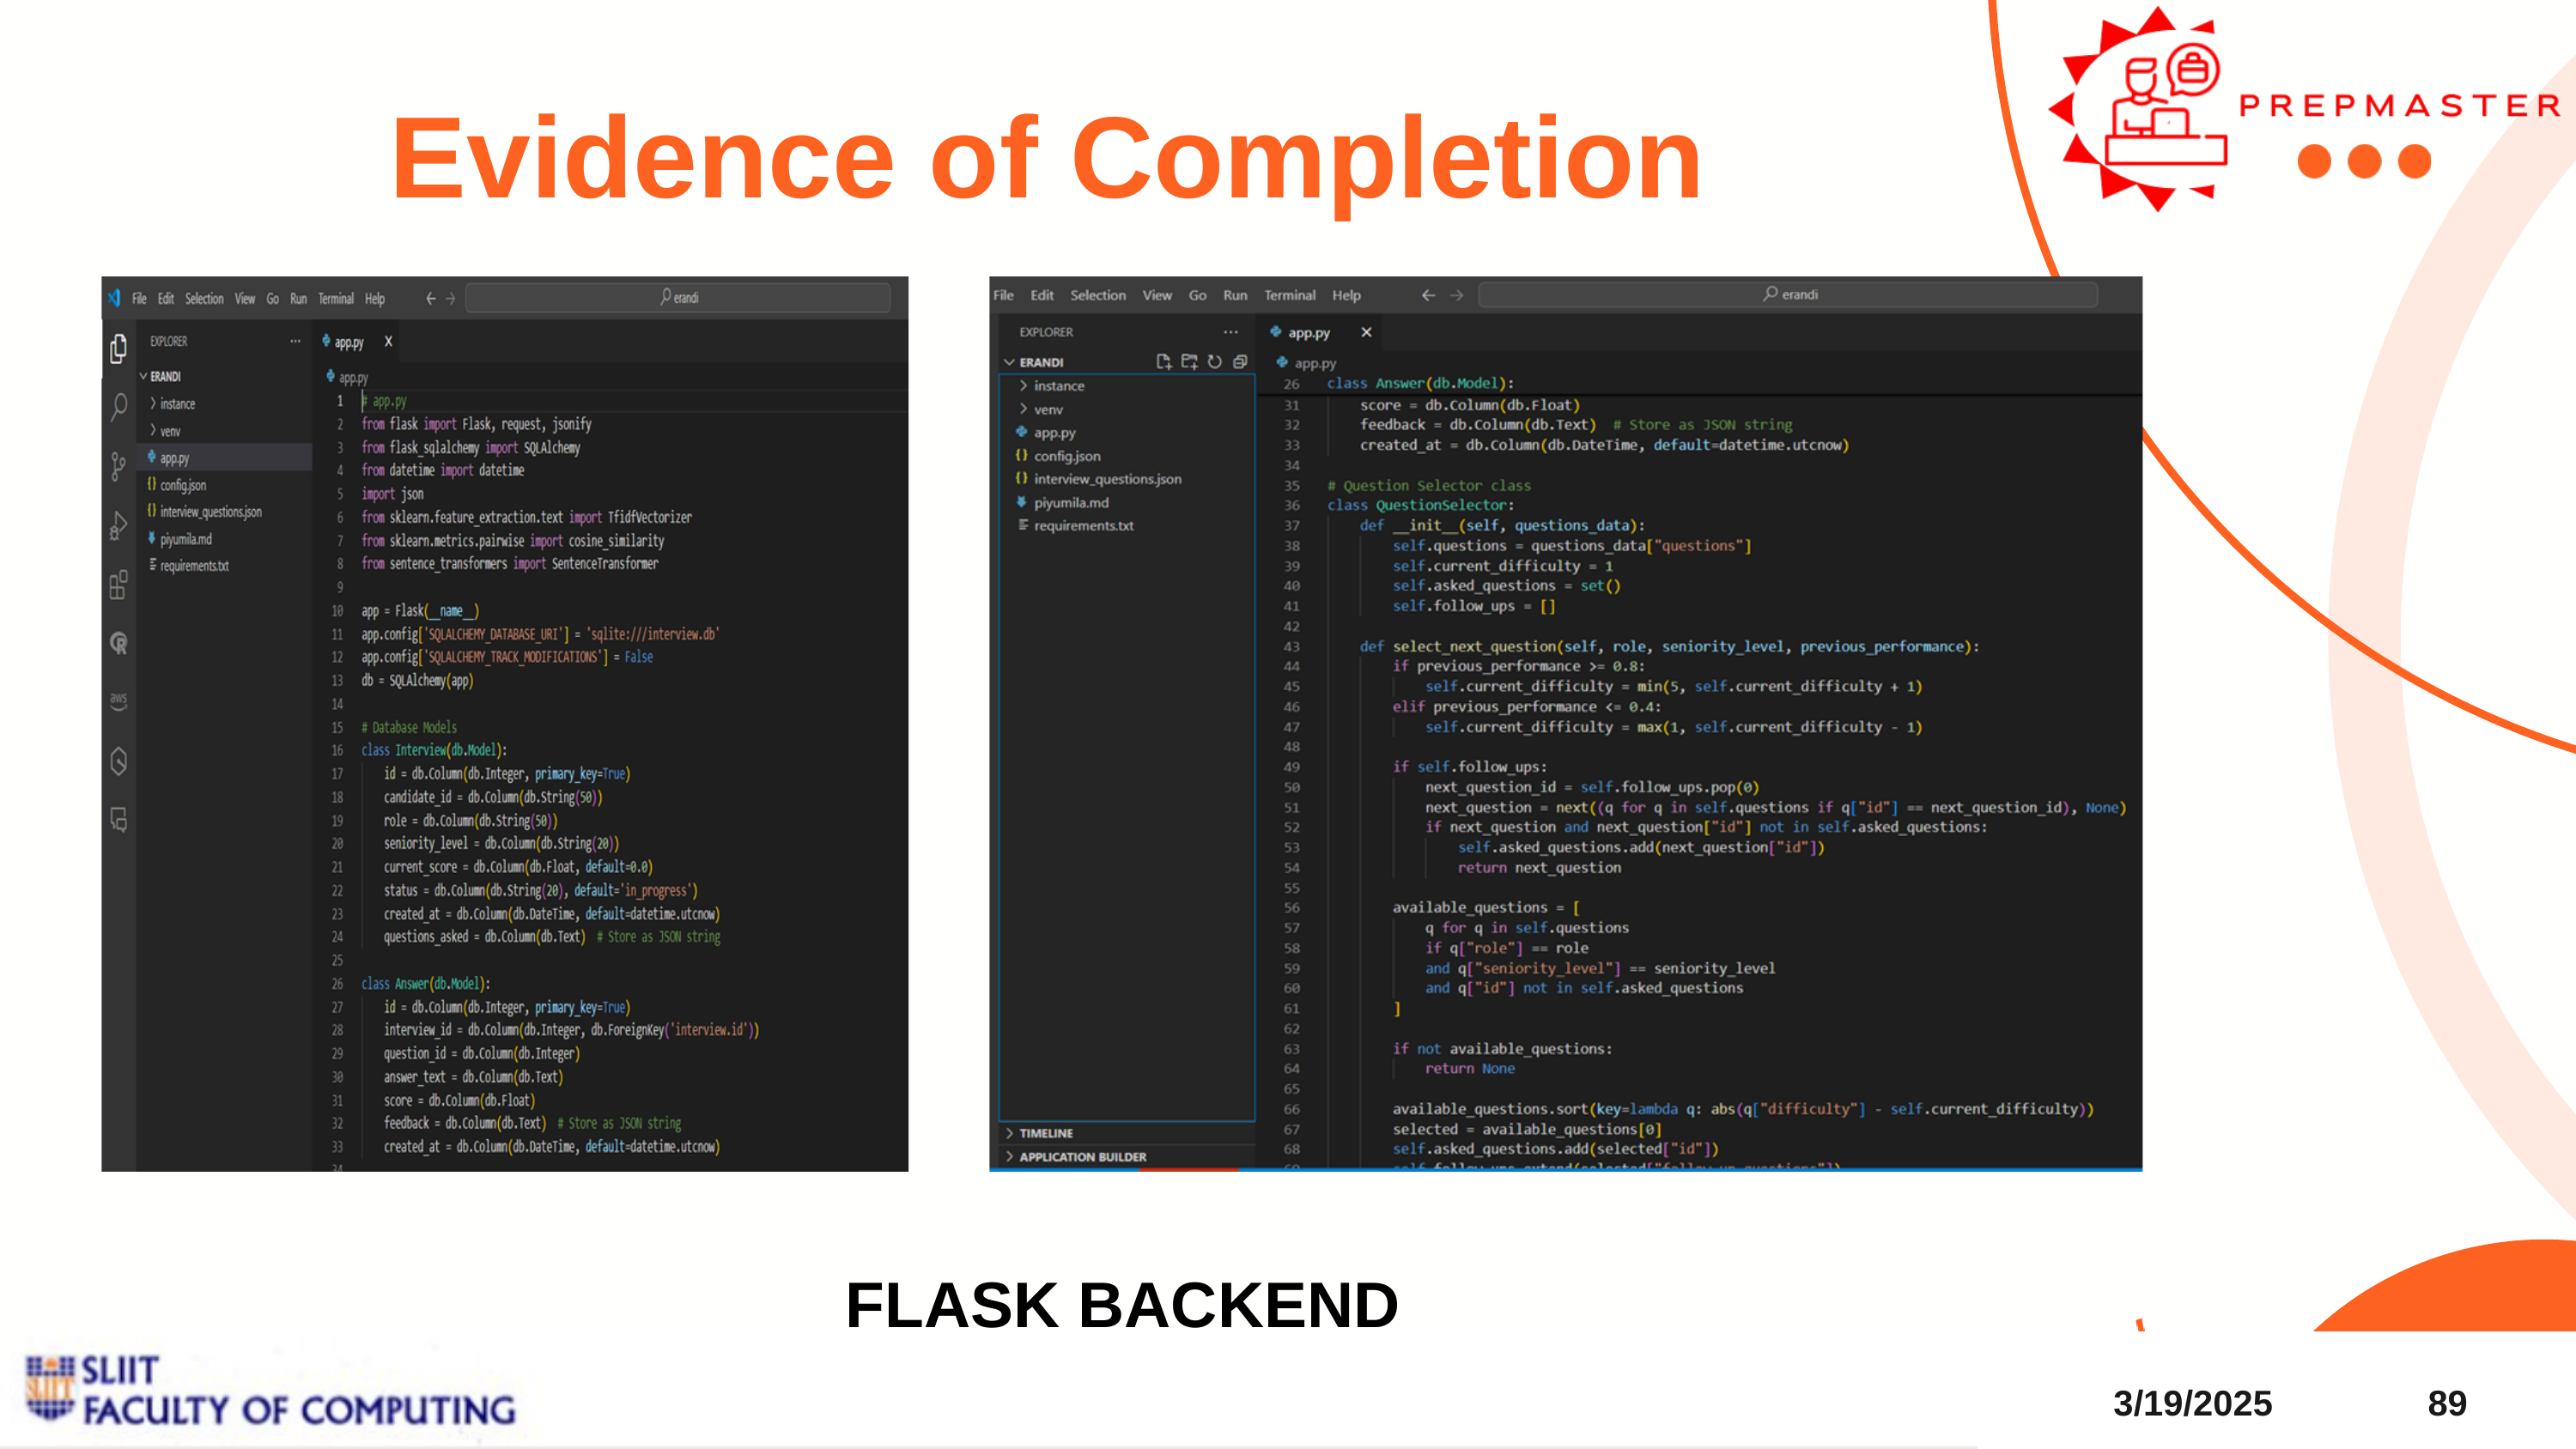

Evidence of Completion

FLASK BACKEND

3/19/2025
89